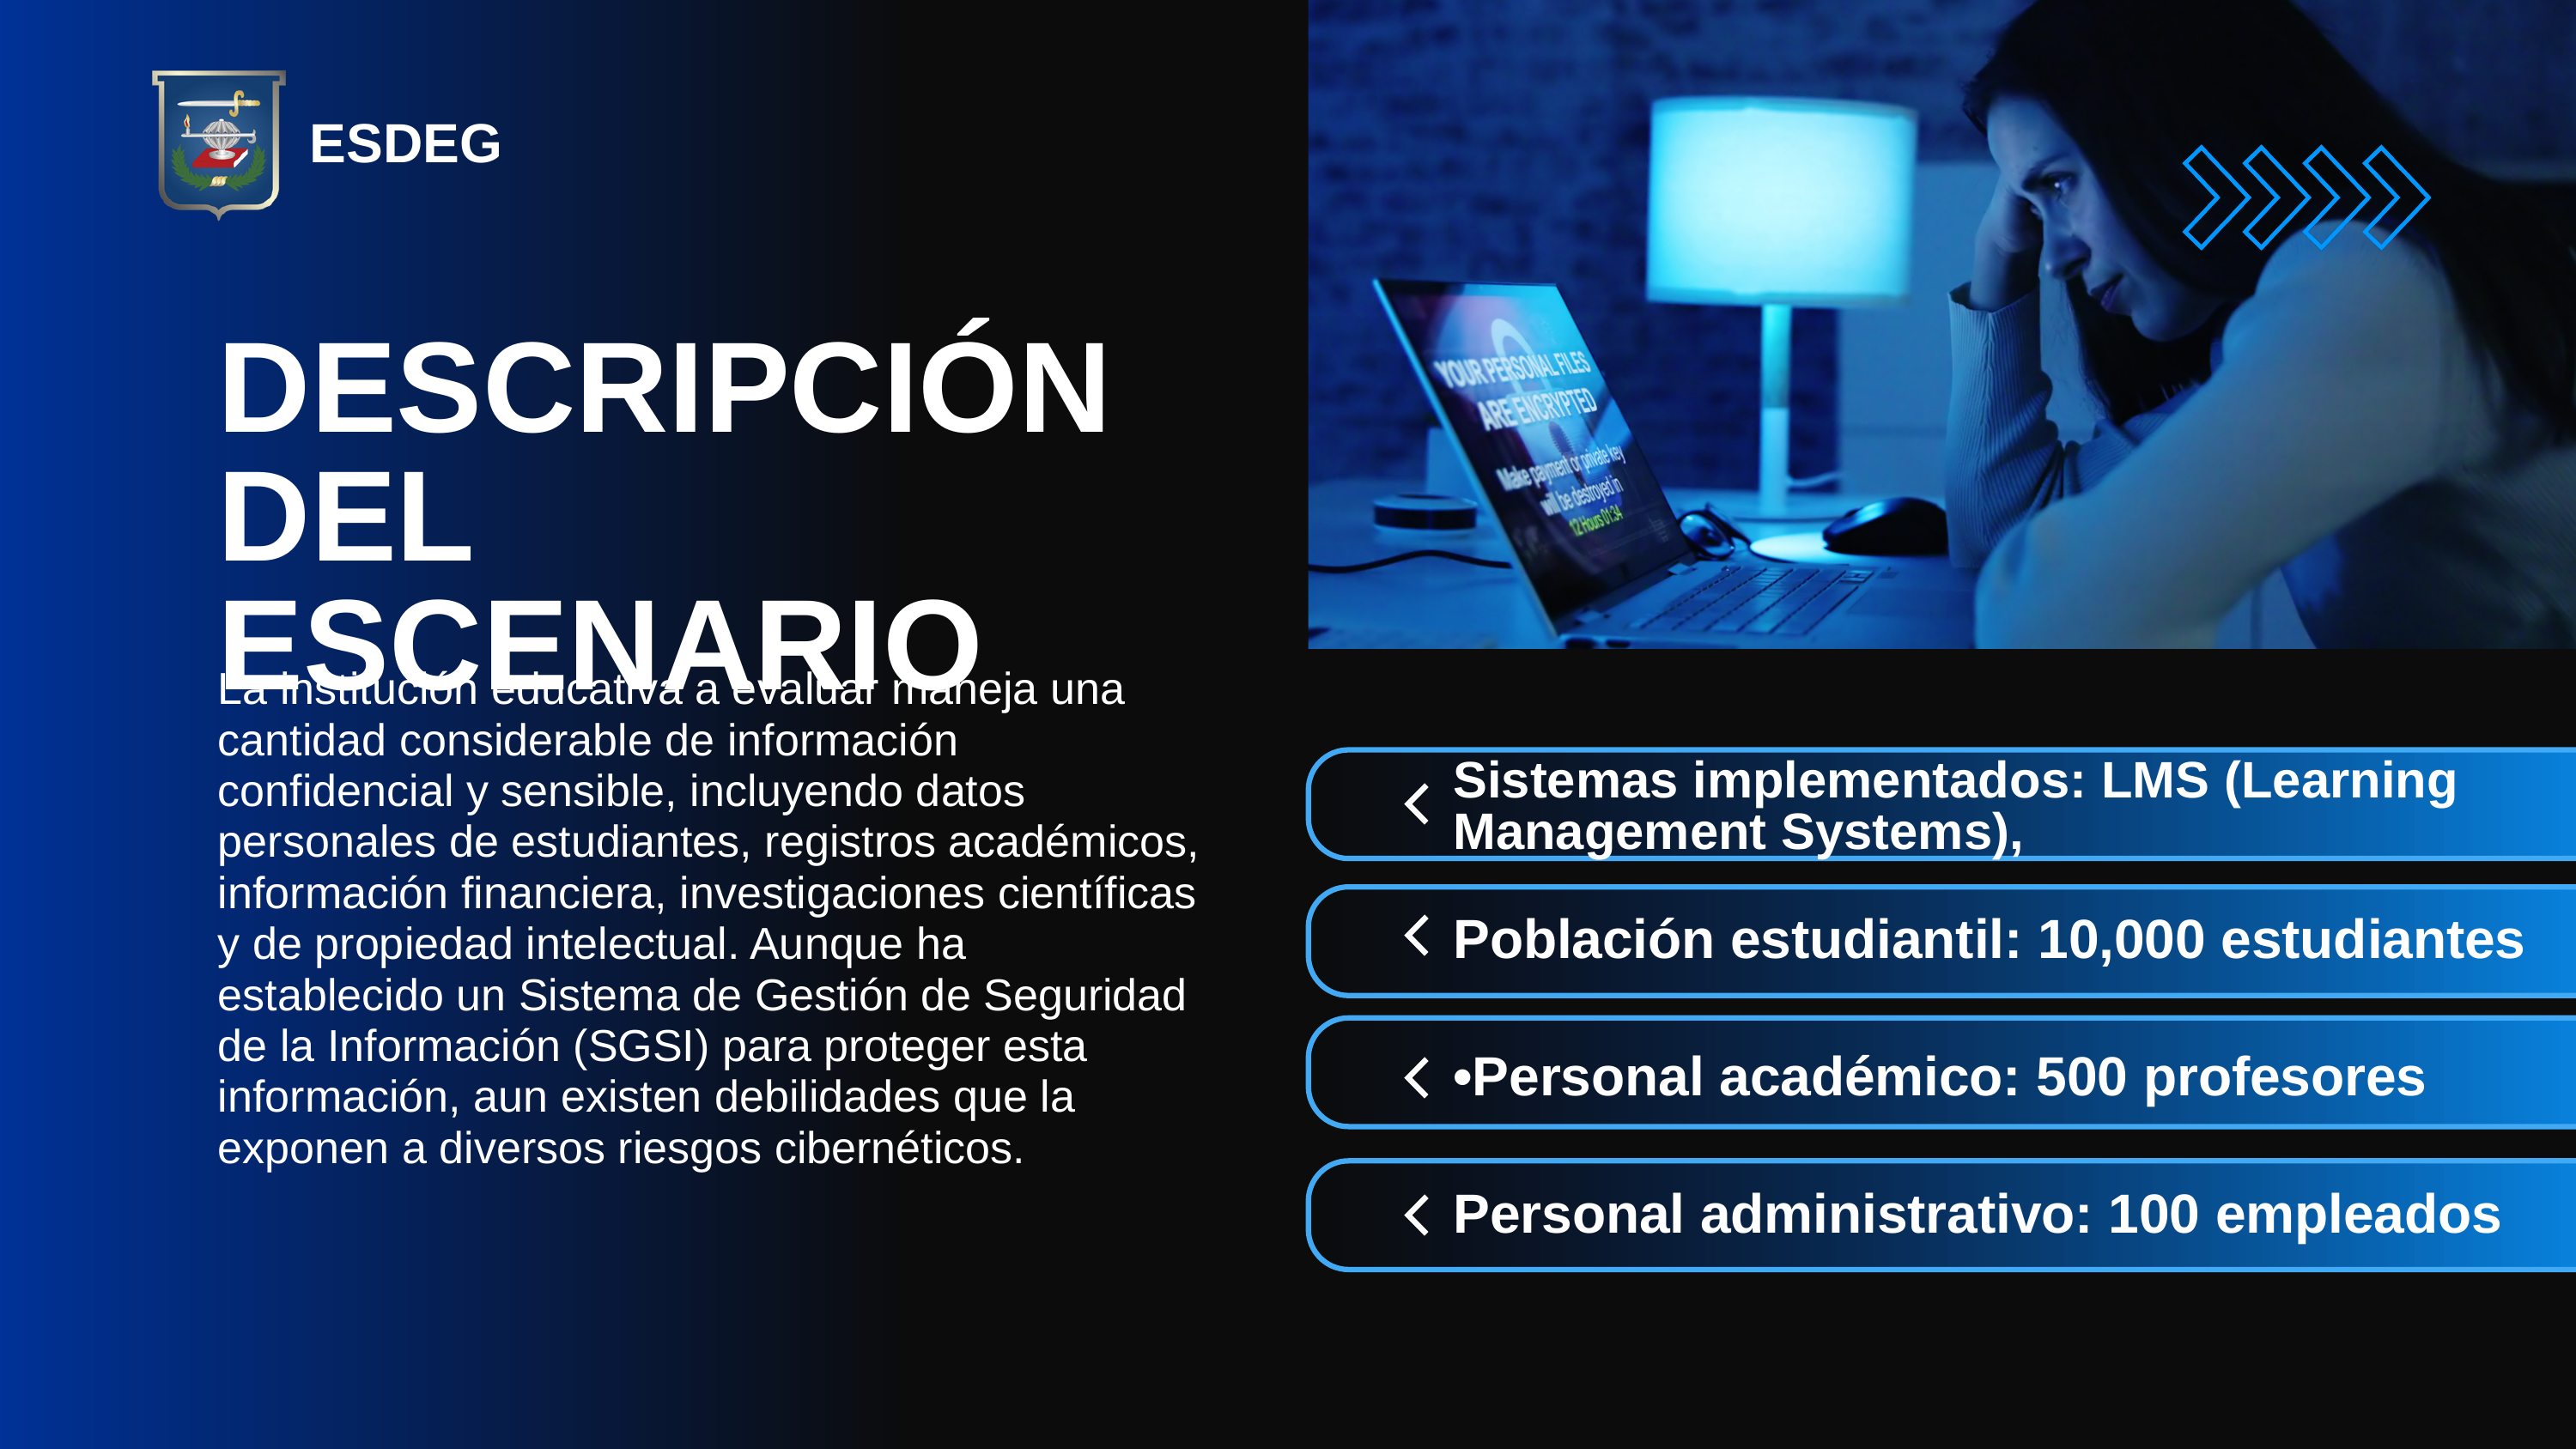

ESDEG

DESCRIPCIÓN DEL ESCENARIO
La institución educativa a evaluar maneja una cantidad considerable de información confidencial y sensible, incluyendo datos personales de estudiantes, registros académicos, información financiera, investigaciones científicas y de propiedad intelectual. Aunque ha establecido un Sistema de Gestión de Seguridad de la Información (SGSI) para proteger esta información, aun existen debilidades que la exponen a diversos riesgos cibernéticos.

Sistemas implementados: LMS (Learning Management Systems),

Población estudiantil: 10,000 estudiantes

•Personal académico: 500 profesores

Personal administrativo: 100 empleados